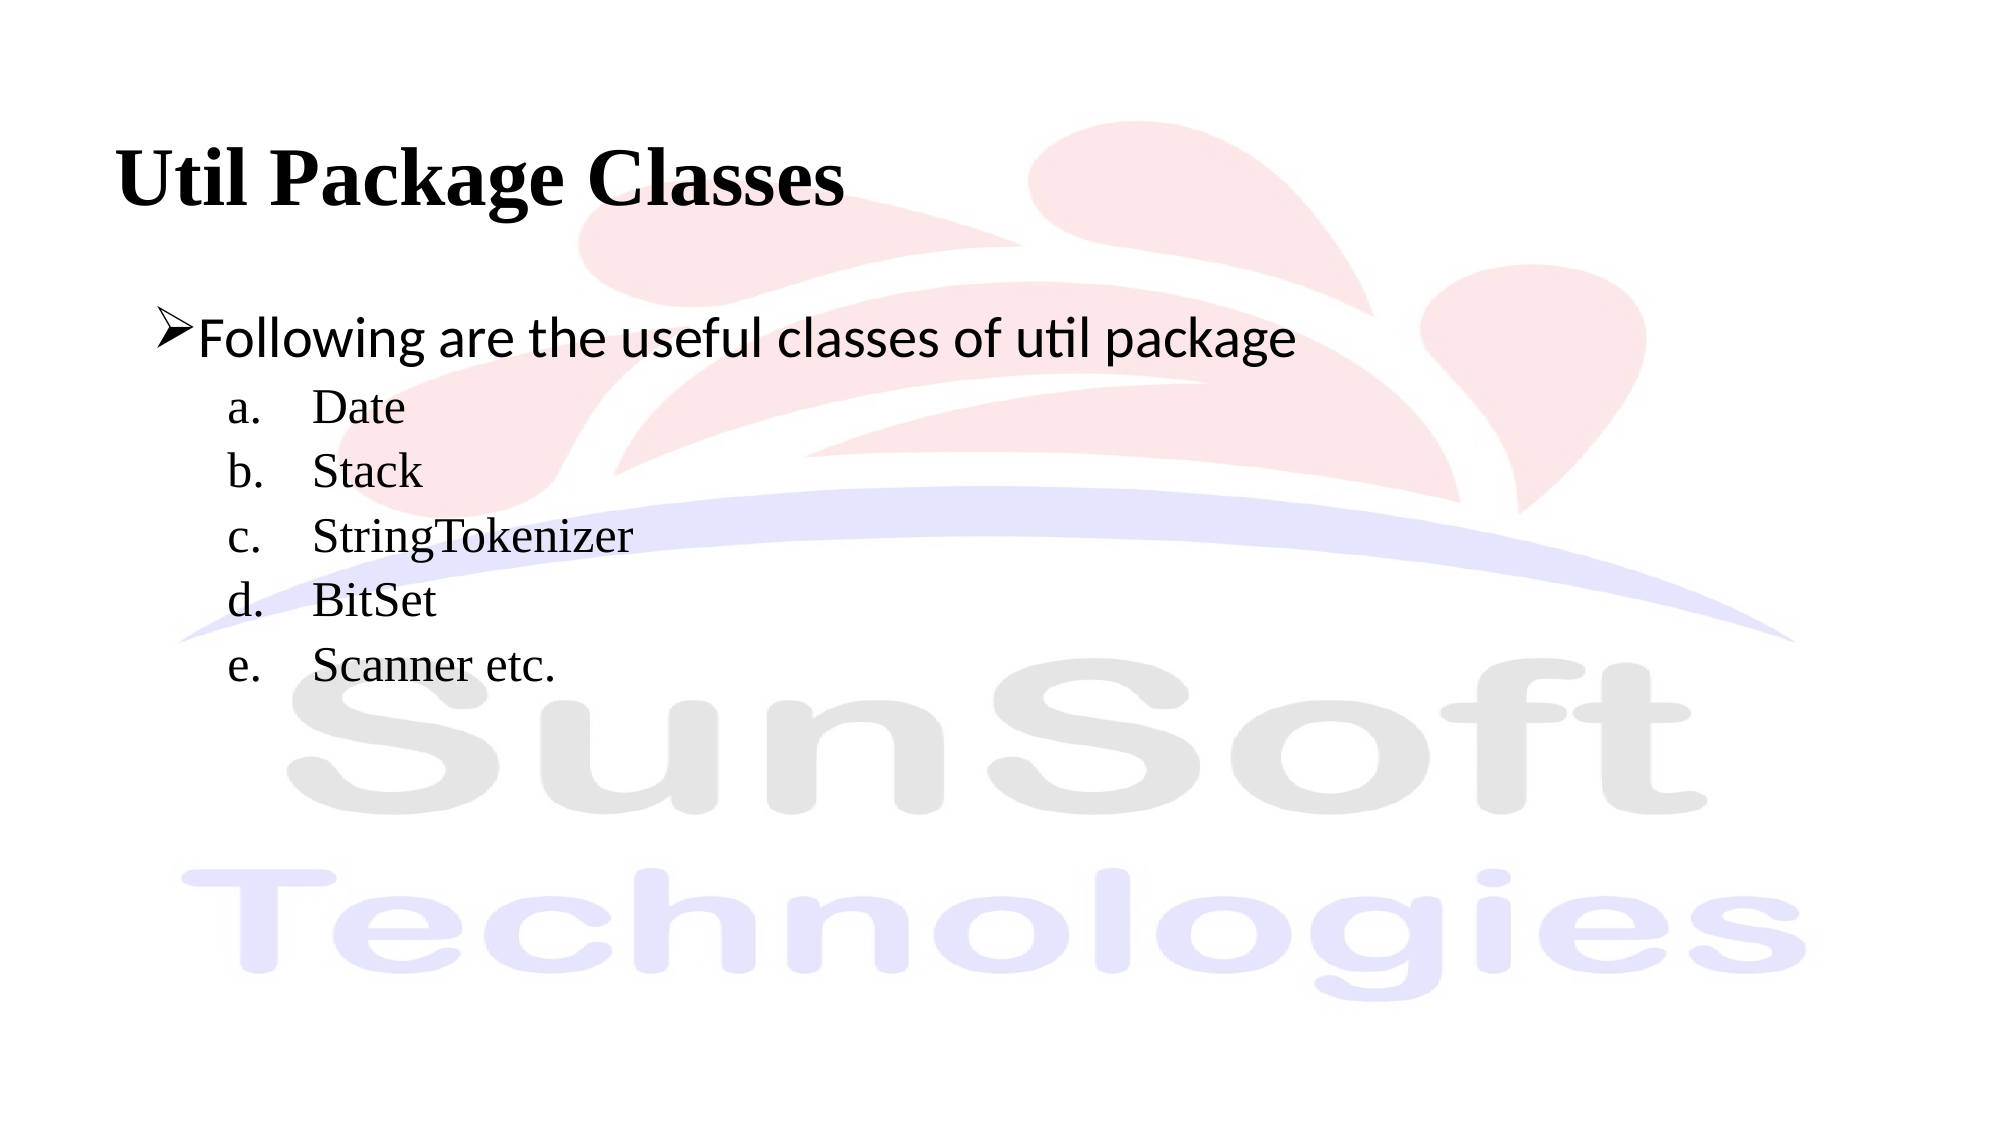

# Util Package Classes
Following are the useful classes of util package
Date
Stack
StringTokenizer
BitSet
Scanner etc.